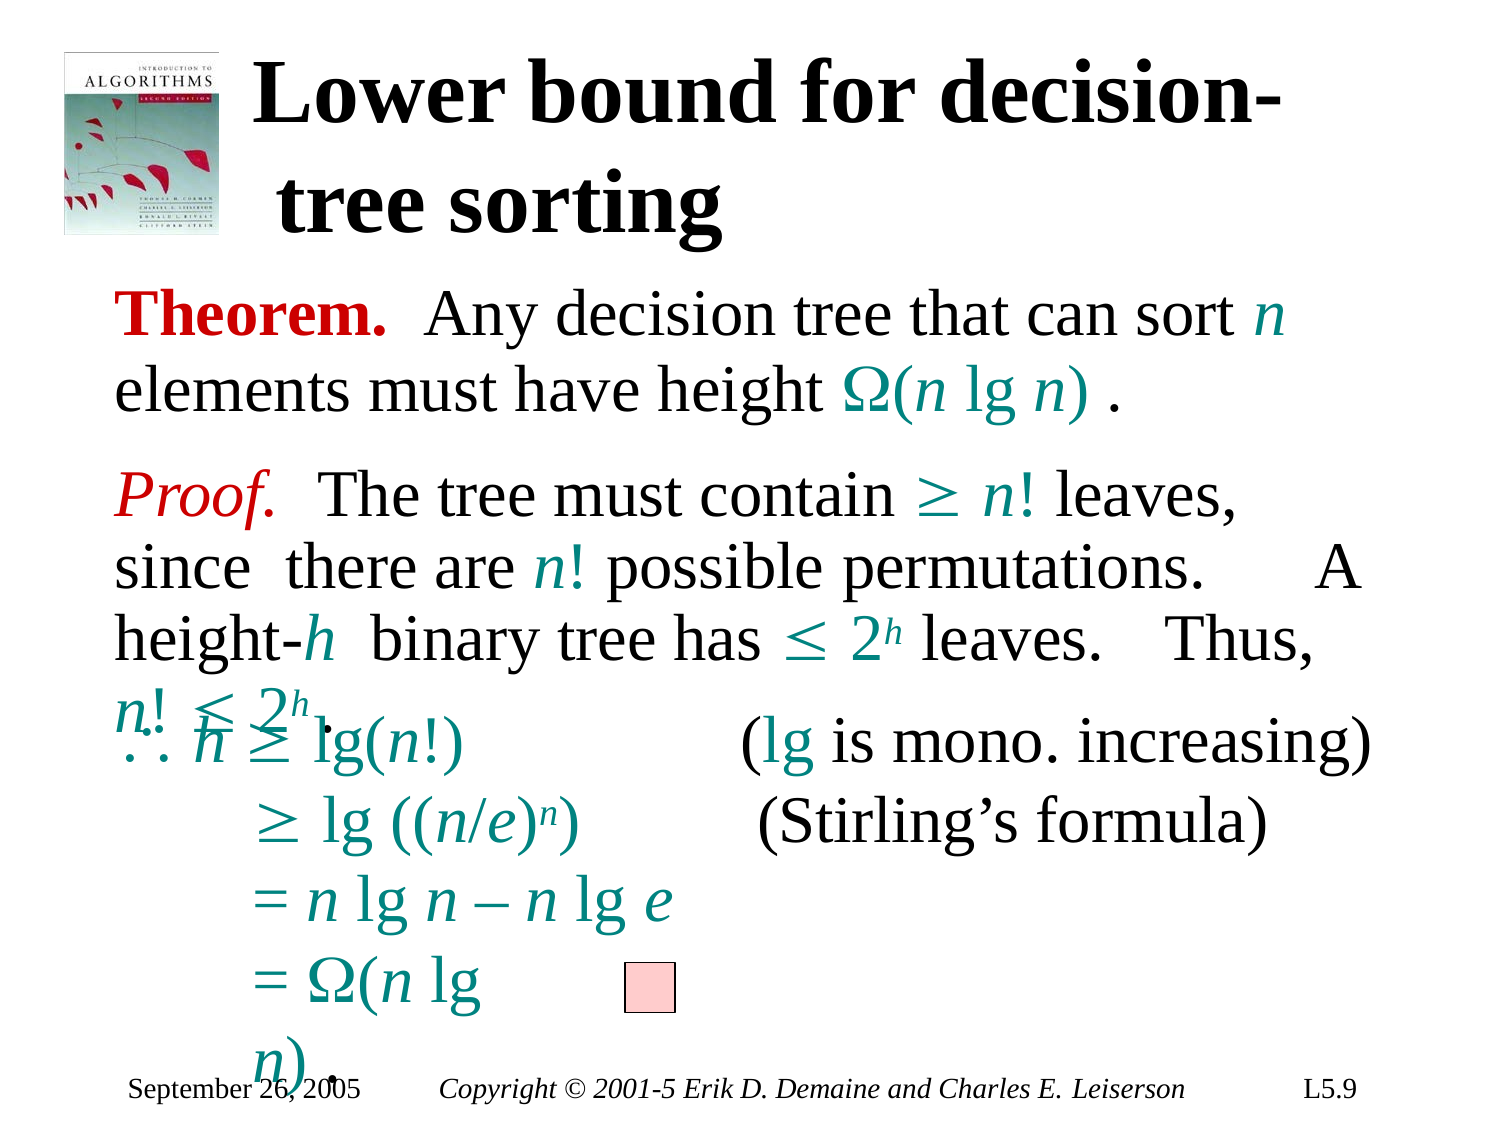

# Lower bound for decision-  tree sorting

Theorem.	Any decision tree that can sort n
elements must have height Ω(n lg n) .
Proof.	The tree must contain ≥ n! leaves, since  there are n! possible permutations.	A height-h  binary tree has ≤ 2h leaves.	Thus, n! ≤ 2h .
∴ h ≥ lg(n!)
≥ lg ((n/e)n)
= n lg n – n lg e
(lg is mono. increasing)  (Stirling’s formula)
= Ω(n lg n) .

September 26, 2005
Copyright © 2001-5 Erik D. Demaine and Charles E. Leiserson
L5.9